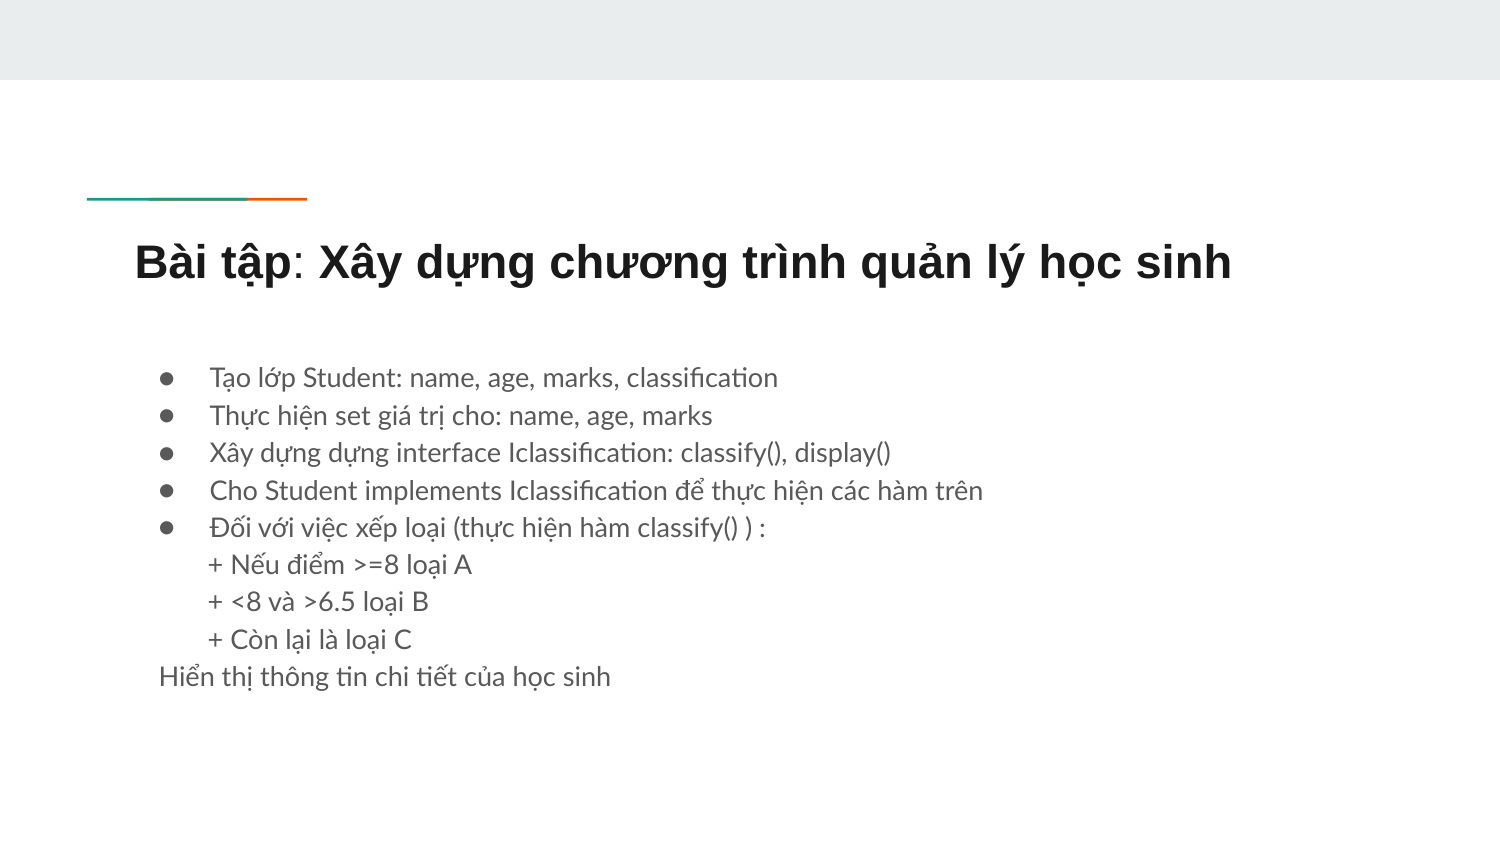

# Bài tập: Xây dựng chương trình quản lý học sinh
Tạo lớp Student: name, age, marks, classification
Thực hiện set giá trị cho: name, age, marks
Xây dựng dựng interface Iclassification: classify(), display()
Cho Student implements Iclassification để thực hiện các hàm trên
Đối với việc xếp loại (thực hiện hàm classify() ) :
       + Nếu điểm >=8 loại A
       + <8 và >6.5 loại B
       + Còn lại là loại C
Hiển thị thông tin chi tiết của học sinh